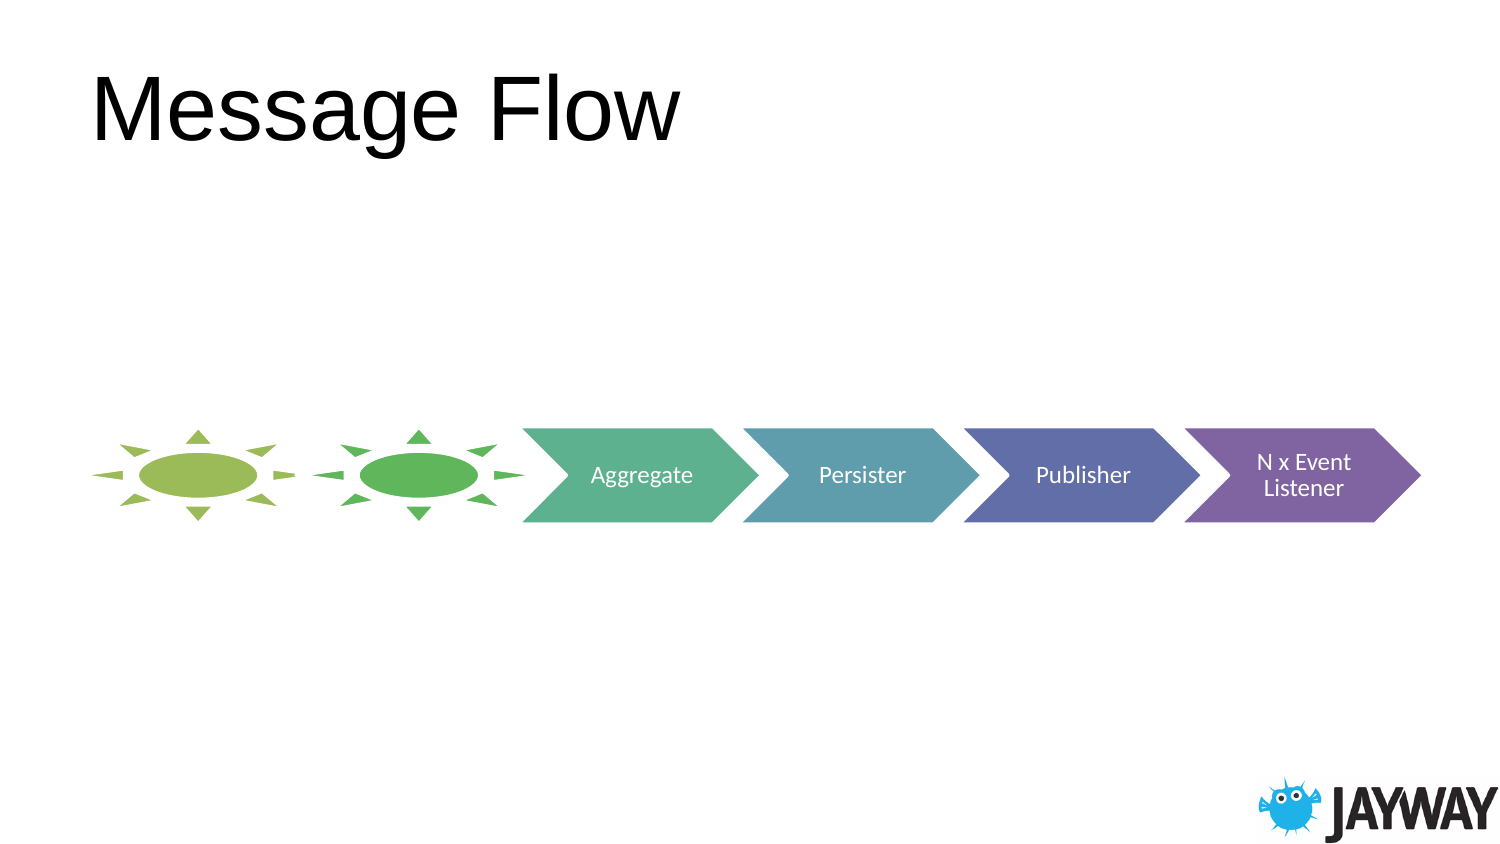

# Message Flow

Aggregate
Persister
Publisher
N x Event Listener